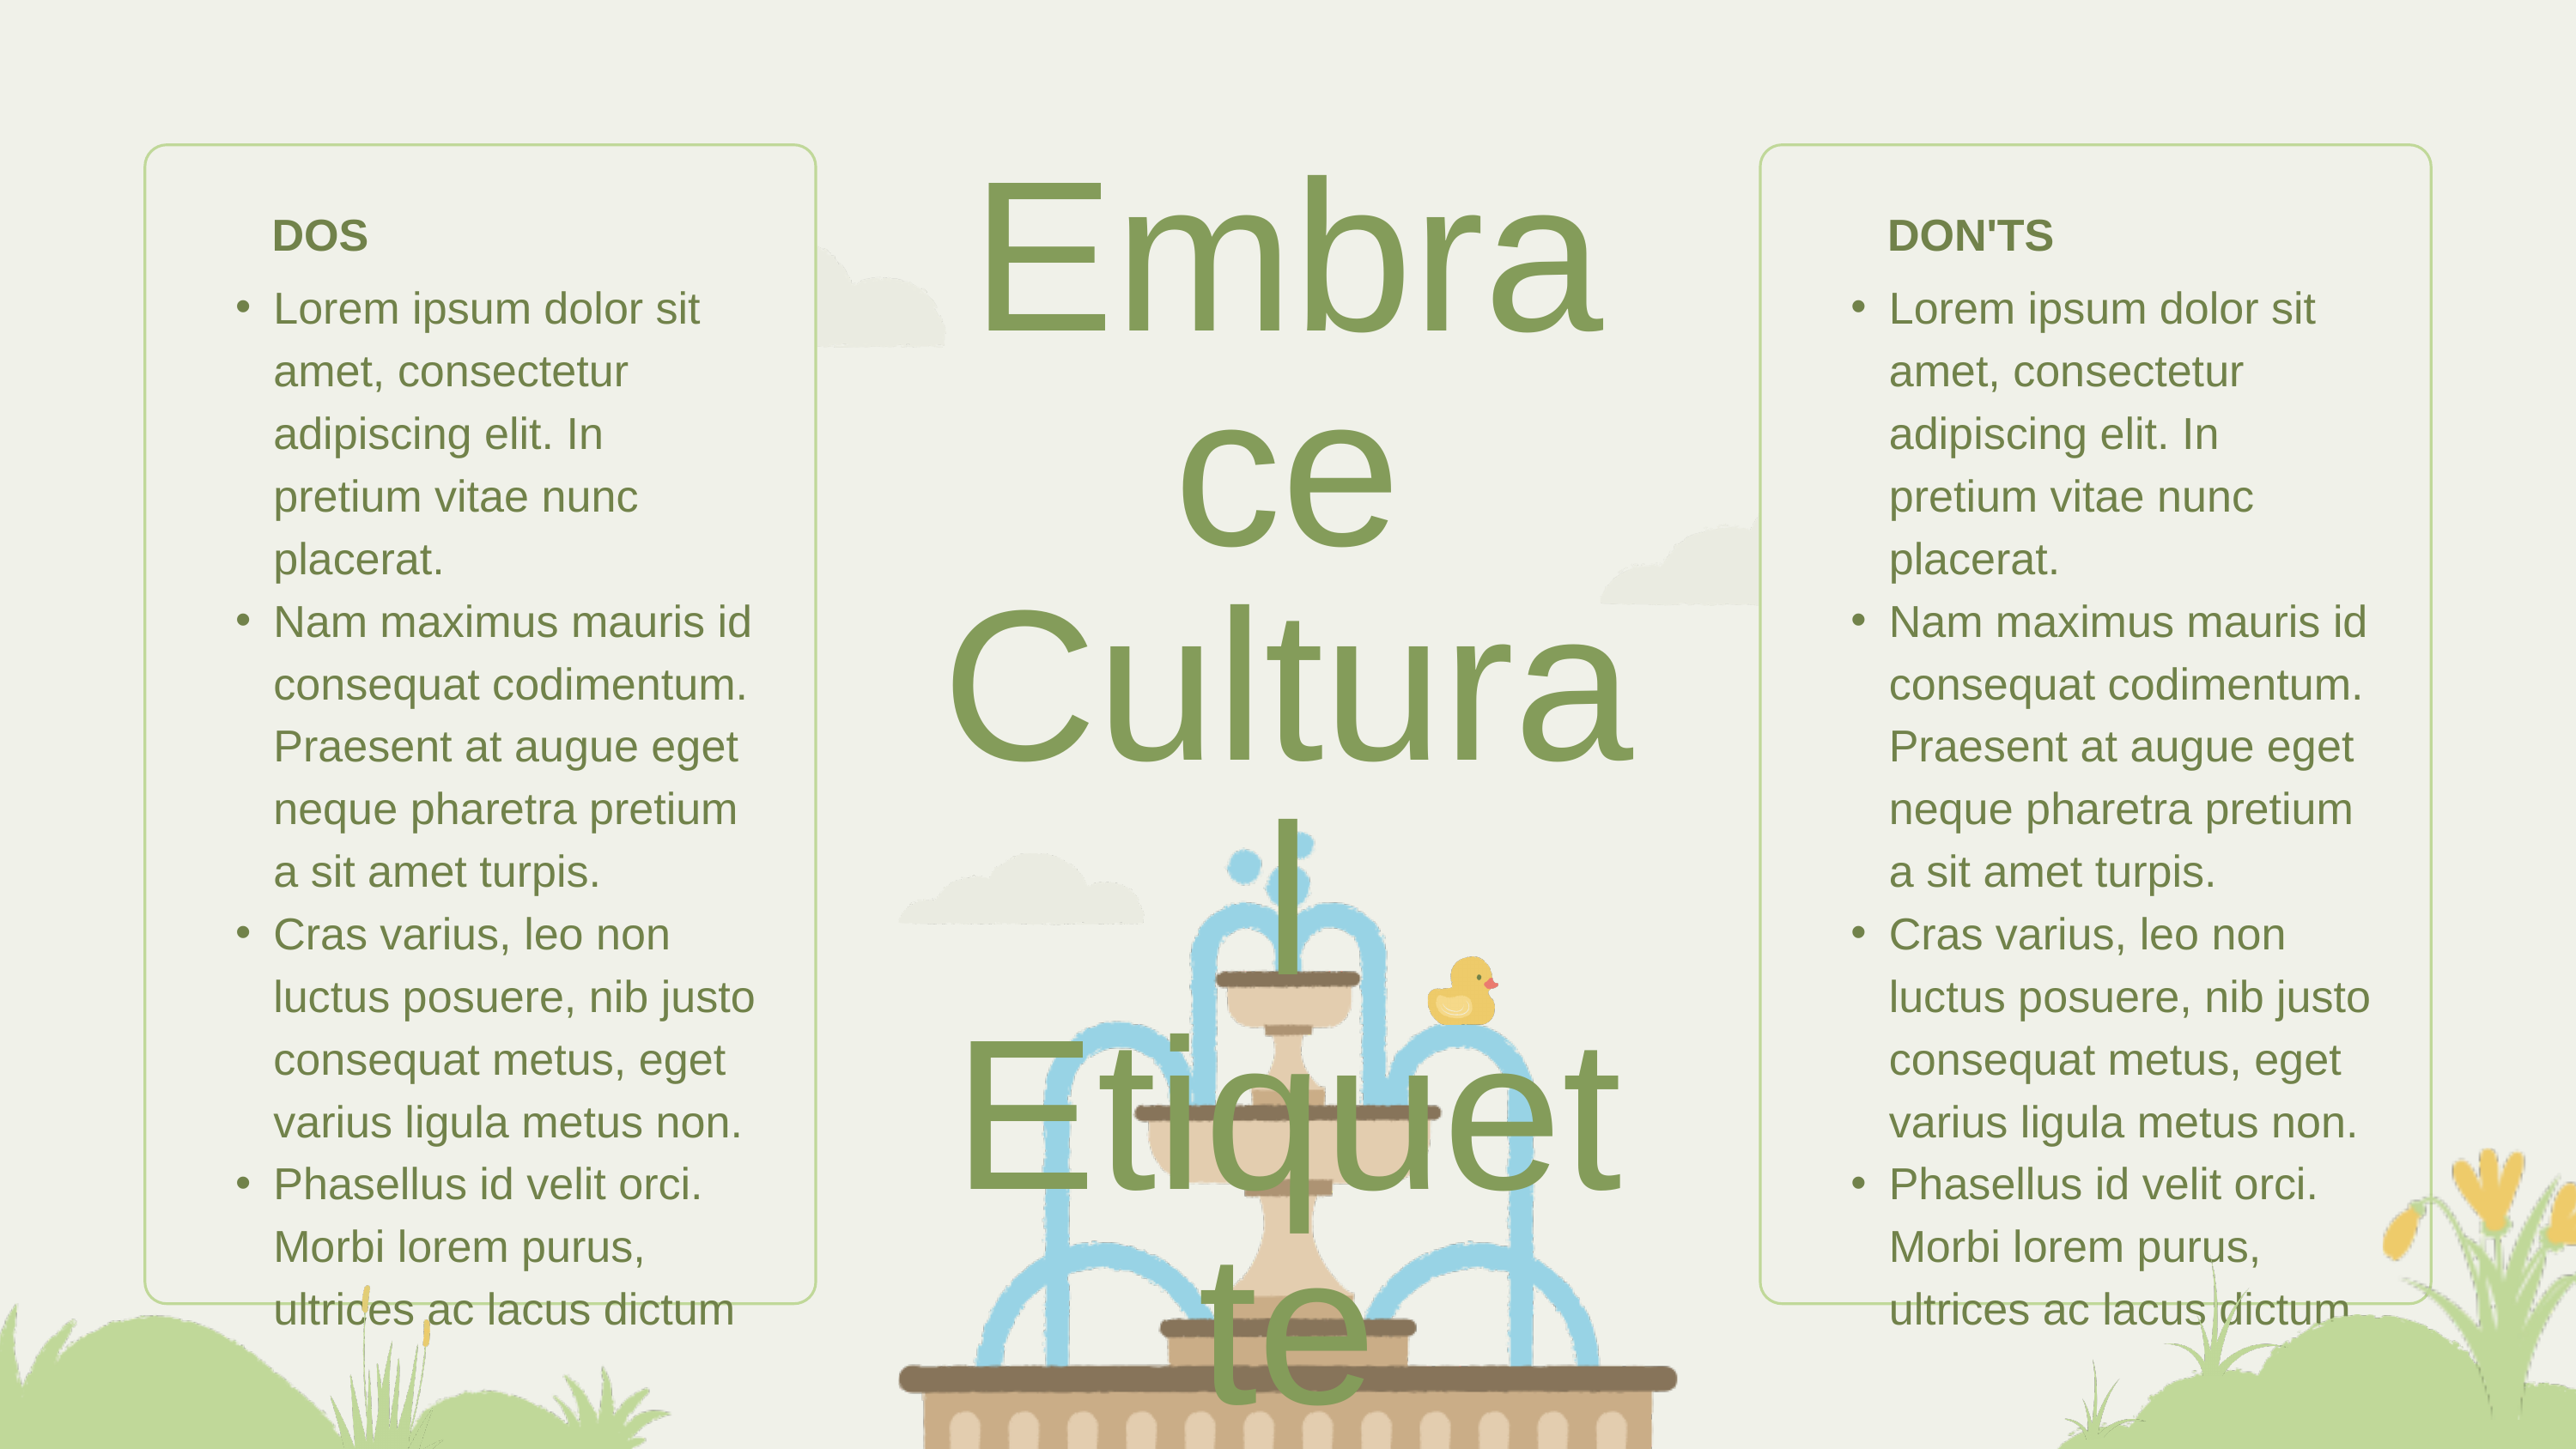

Embrace Cultural Etiquette
DOS
DON'TS

Lorem ipsum dolor sit amet, consectetur adipiscing elit. In pretium vitae nunc placerat.
Nam maximus mauris id consequat codimentum. Praesent at augue eget neque pharetra pretium a sit amet turpis.
Cras varius, leo non luctus posuere, nib justo consequat metus, eget varius ligula metus non.
Phasellus id velit orci. Morbi lorem purus, ultrices ac lacus dictum
Lorem ipsum dolor sit amet, consectetur adipiscing elit. In pretium vitae nunc placerat.
Nam maximus mauris id consequat codimentum. Praesent at augue eget neque pharetra pretium a sit amet turpis.
Cras varius, leo non luctus posuere, nib justo consequat metus, eget varius ligula metus non.
Phasellus id velit orci. Morbi lorem purus, ultrices ac lacus dictum